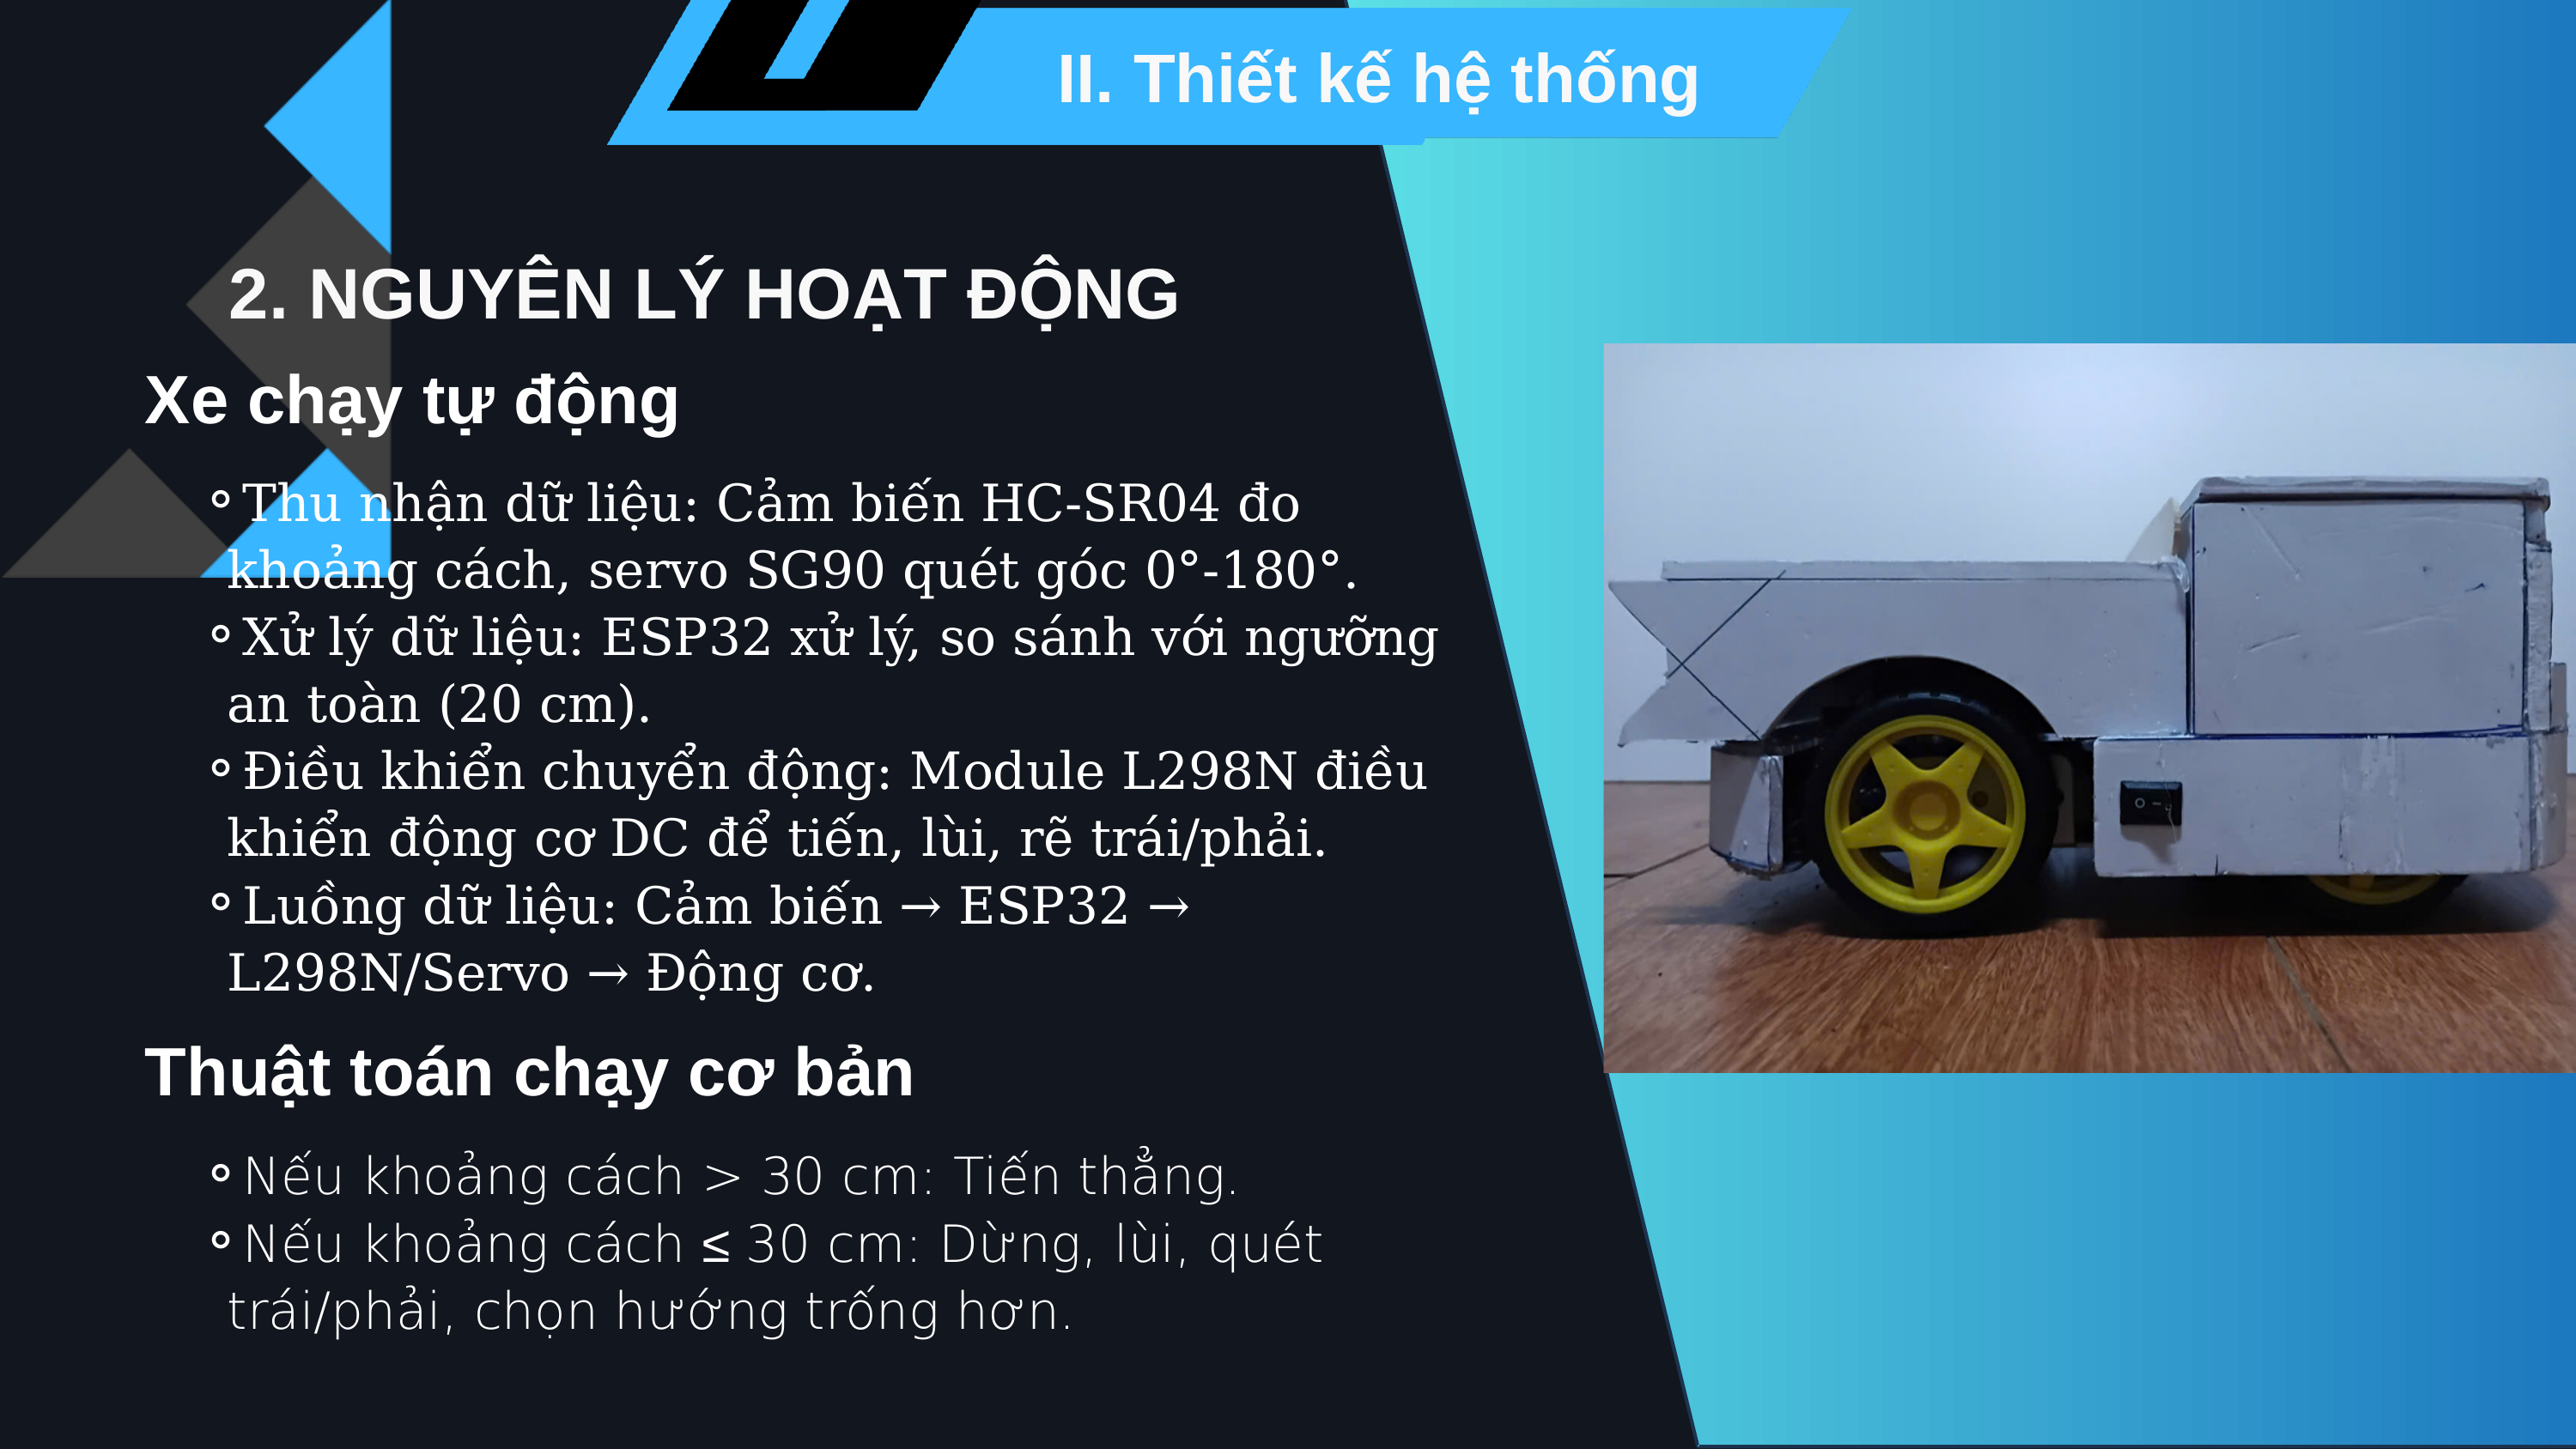

II. Thiết kế hệ thống
2. NGUYÊN LÝ HOẠT ĐỘNG

Xe chạy tự động
Thu nhận dữ liệu: Cảm biến HC-SR04 đo khoảng cách, servo SG90 quét góc 0°-180°.
Xử lý dữ liệu: ESP32 xử lý, so sánh với ngưỡng an toàn (20 cm).
Điều khiển chuyển động: Module L298N điều khiển động cơ DC để tiến, lùi, rẽ trái/phải.
Luồng dữ liệu: Cảm biến → ESP32 → L298N/Servo → Động cơ.
Thuật toán chạy cơ bản
Nếu khoảng cách > 30 cm: Tiến thẳng.
Nếu khoảng cách ≤ 30 cm: Dừng, lùi, quét trái/phải, chọn hướng trống hơn.